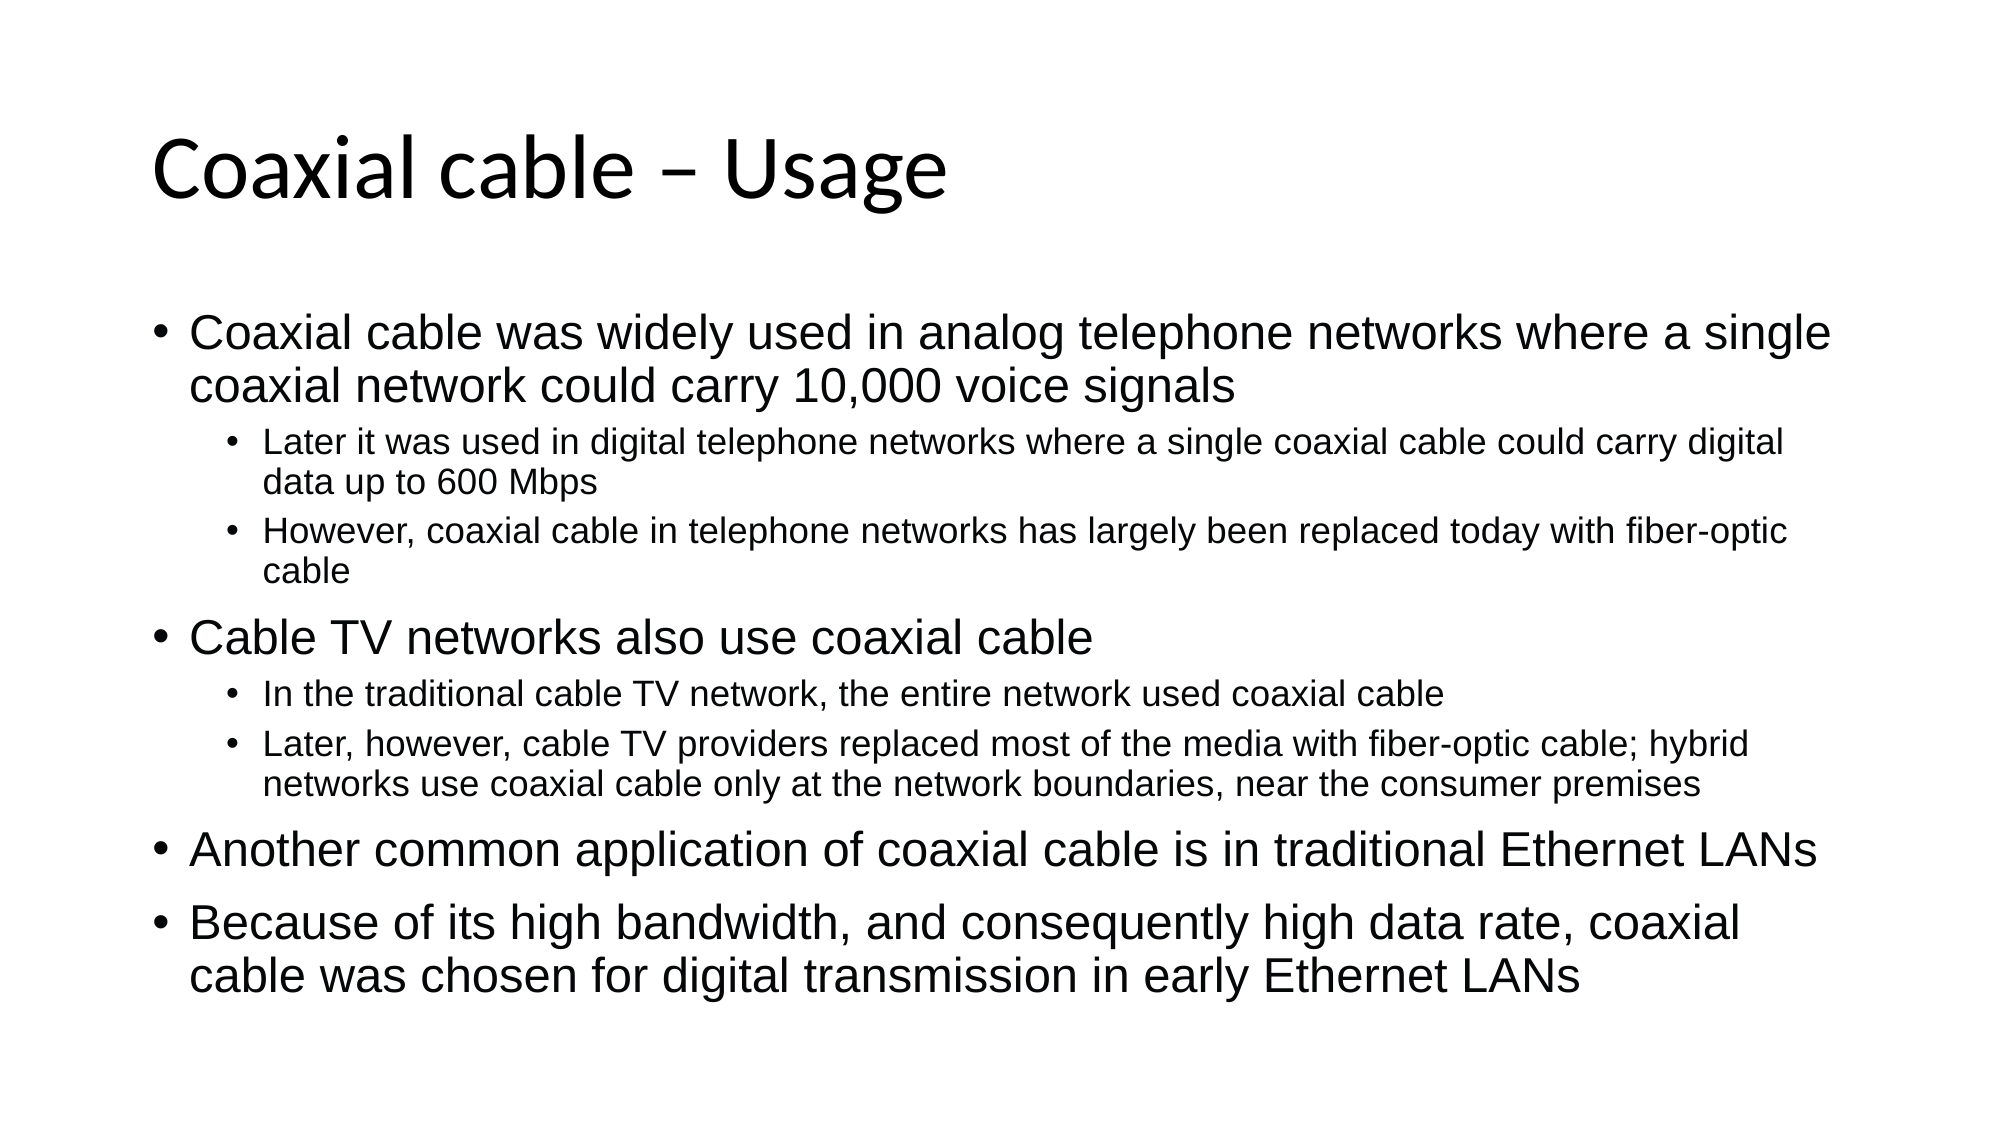

# Coaxial cable – Usage
Coaxial cable was widely used in analog telephone networks where a single coaxial network could carry 10,000 voice signals
Later it was used in digital telephone networks where a single coaxial cable could carry digital data up to 600 Mbps
However, coaxial cable in telephone networks has largely been replaced today with fiber-optic cable
Cable TV networks also use coaxial cable
In the traditional cable TV network, the entire network used coaxial cable
Later, however, cable TV providers replaced most of the media with fiber-optic cable; hybrid networks use coaxial cable only at the network boundaries, near the consumer premises
Another common application of coaxial cable is in traditional Ethernet LANs
Because of its high bandwidth, and consequently high data rate, coaxial cable was chosen for digital transmission in early Ethernet LANs